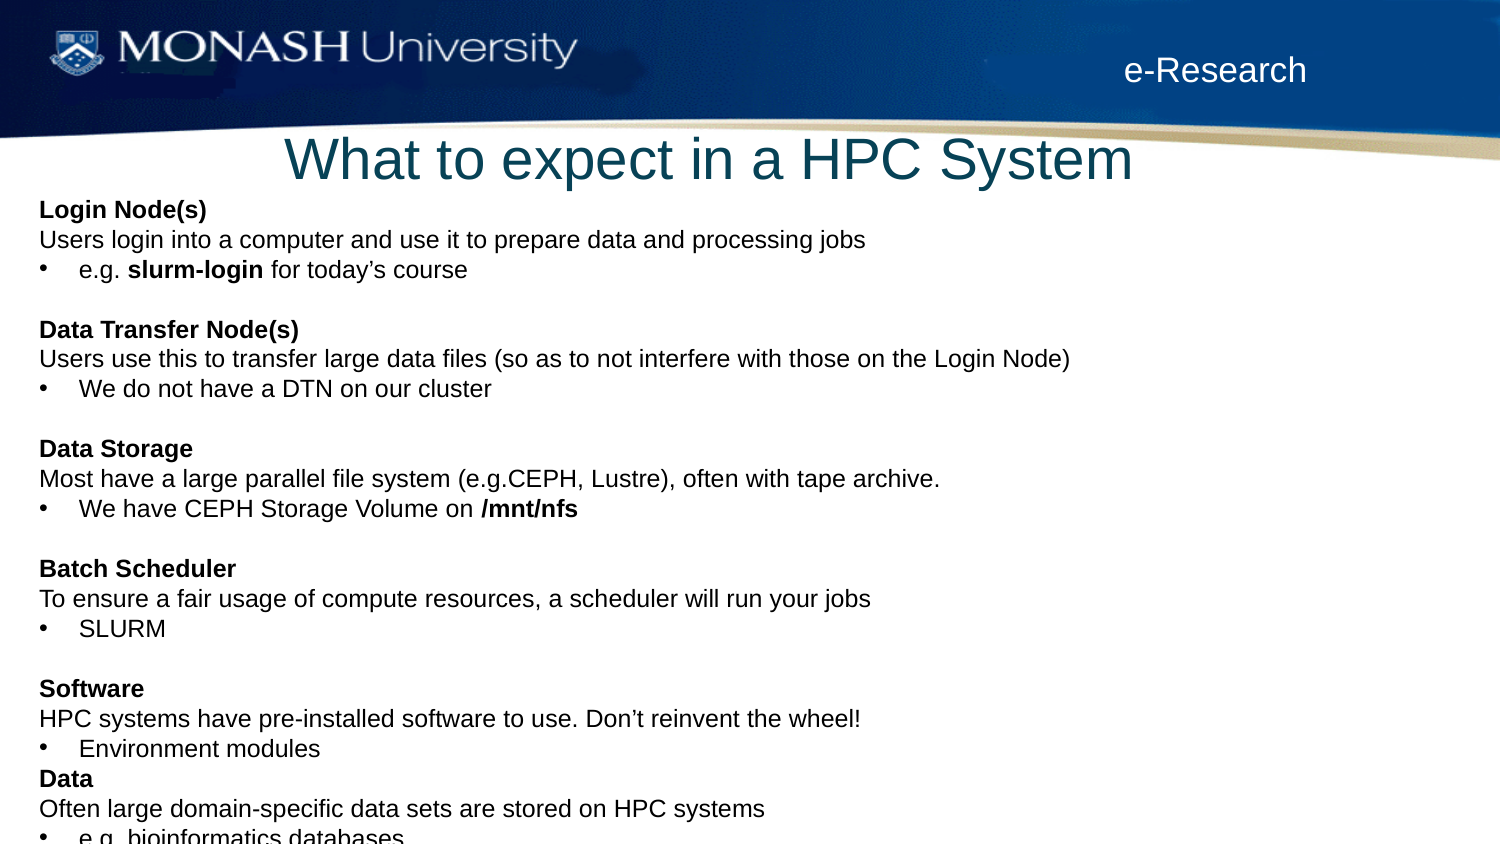

What to expect in a HPC System
Login Node(s)
Users login into a computer and use it to prepare data and processing jobs
e.g. slurm-login for today’s course

Data Transfer Node(s)
Users use this to transfer large data files (so as to not interfere with those on the Login Node)
We do not have a DTN on our cluster

Data Storage
Most have a large parallel file system (e.g.CEPH, Lustre), often with tape archive.
We have CEPH Storage Volume on /mnt/nfs

Batch Scheduler
To ensure a fair usage of compute resources, a scheduler will run your jobs
SLURM

Software
HPC systems have pre-installed software to use. Don’t reinvent the wheel!
Environment modules
Data
Often large domain-specific data sets are stored on HPC systems
e.g. bioinformatics databases